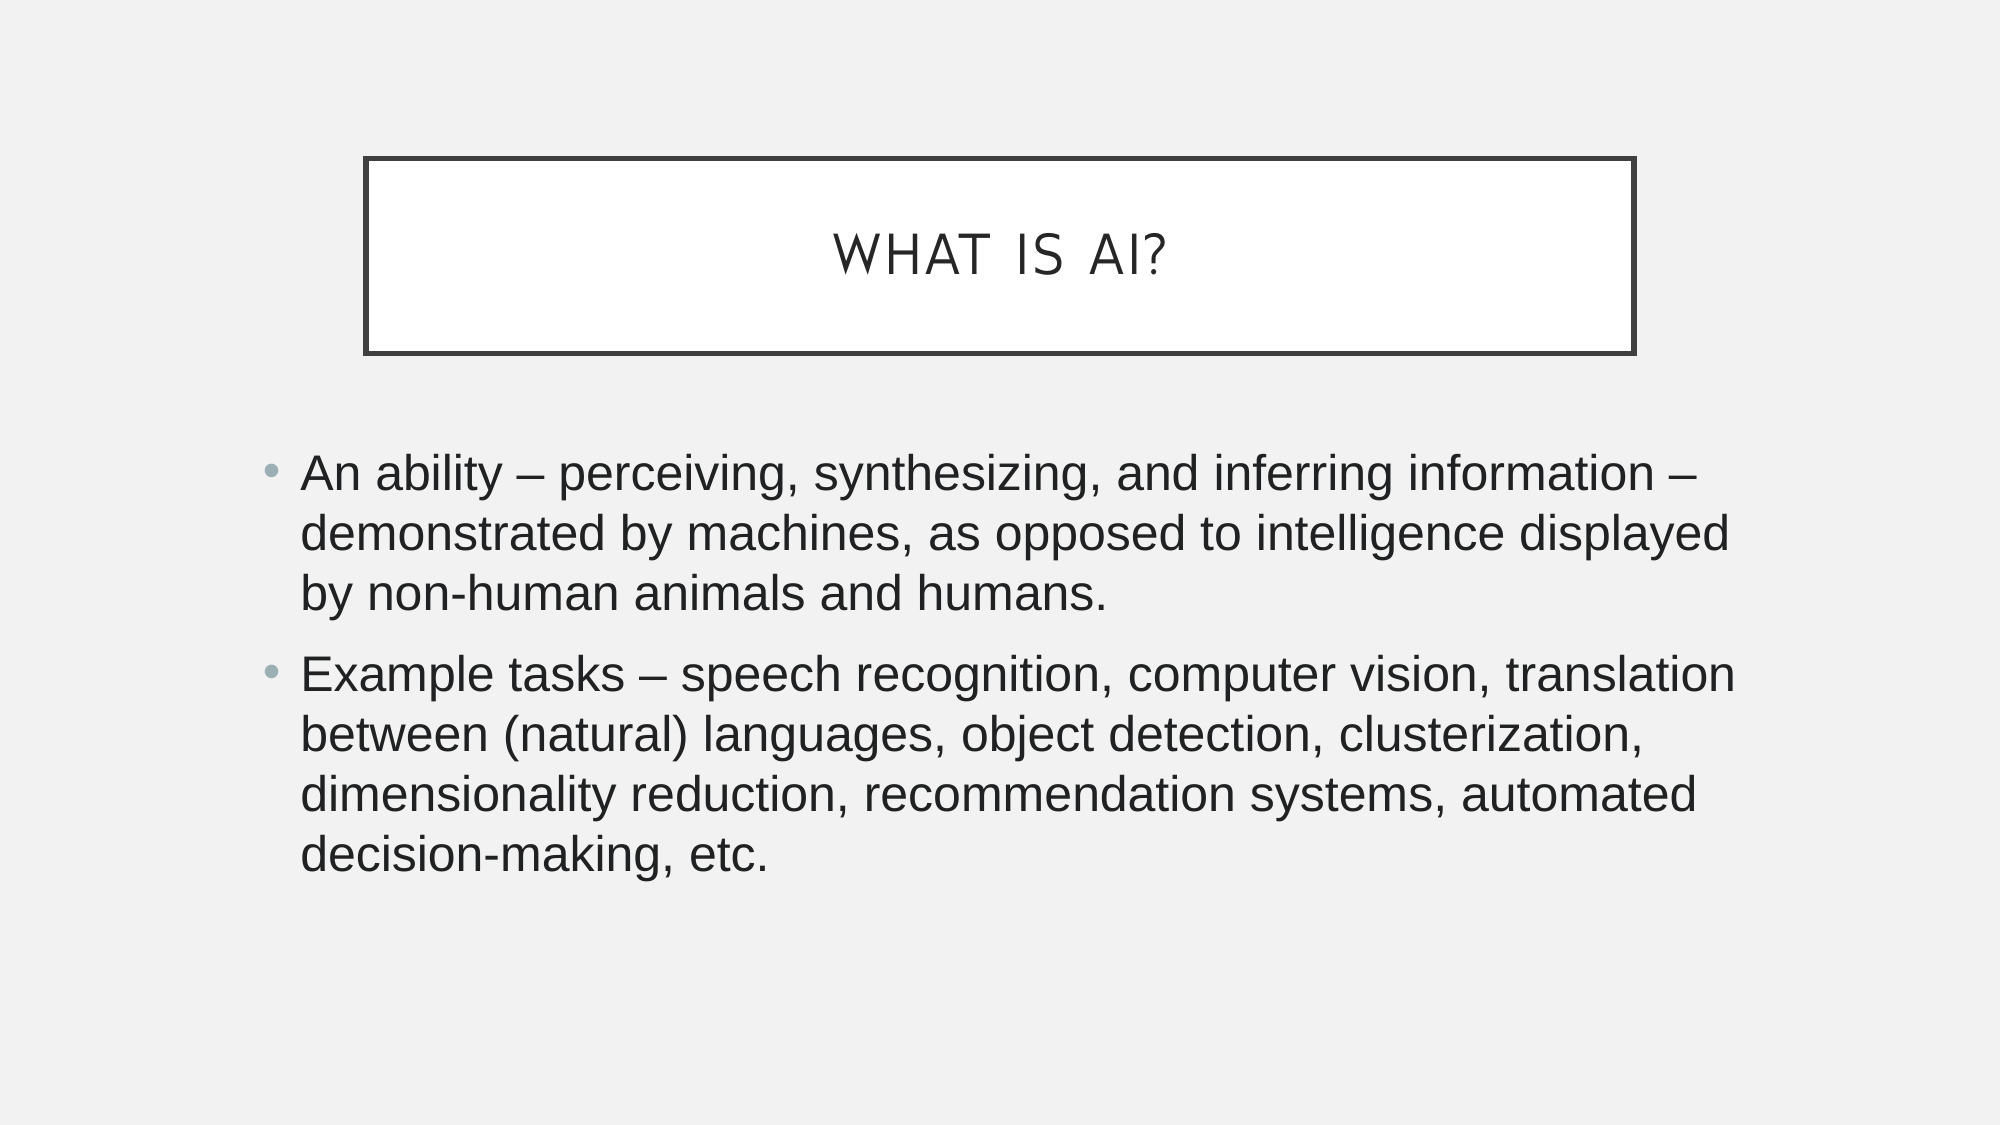

# What is AI?
An ability – perceiving, synthesizing, and inferring information – demonstrated by machines, as opposed to intelligence displayed by non-human animals and humans.
Example tasks – speech recognition, computer vision, translation between (natural) languages, object detection, clusterization, dimensionality reduction, recommendation systems, automated decision-making, etc.